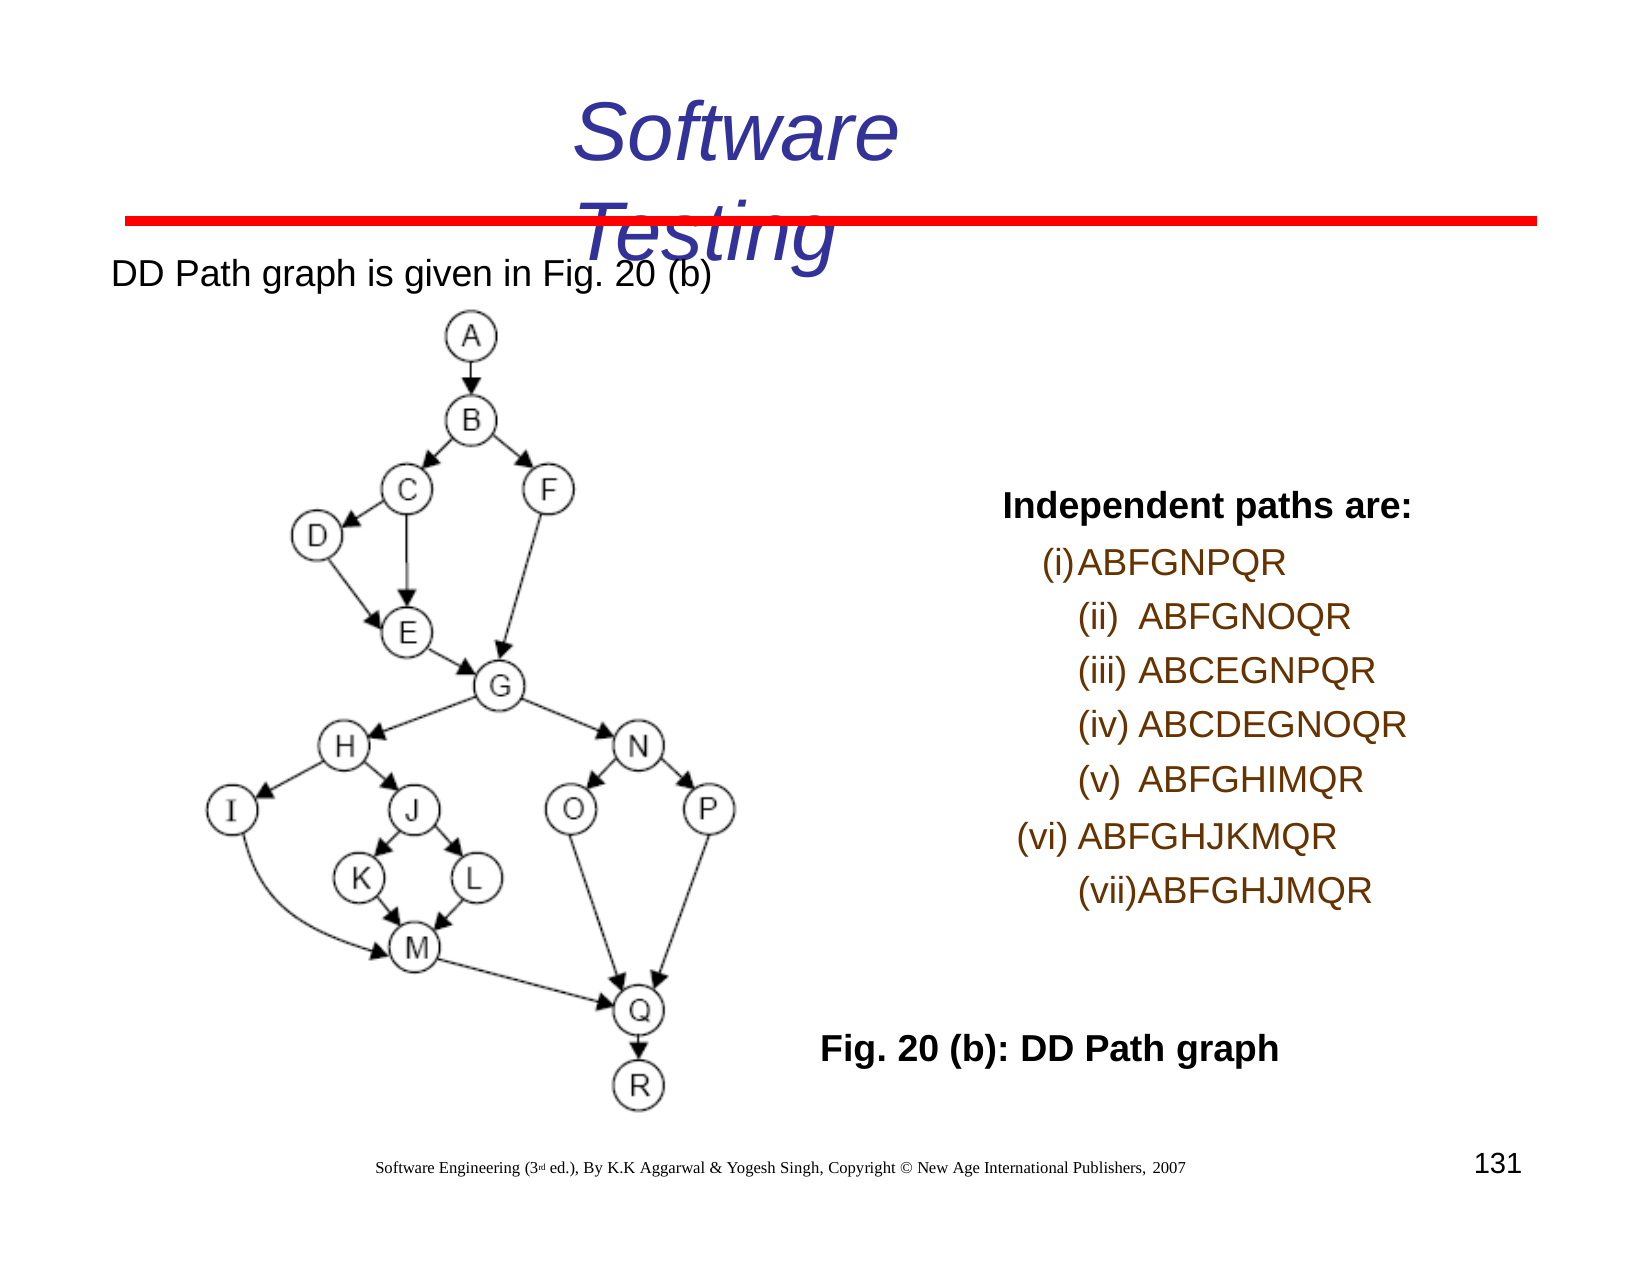

# Software Testing

DD Path graph is given in Fig. 20 (b)

Independent paths are:
ABFGNPQR
ABFGNOQR
ABCEGNPQR
ABCDEGNOQR
ABFGHIMQR
ABFGHJKMQR  (vii)ABFGHJMQR
Fig. 20 (b): DD Path graph
131
Software Engineering (3rd  ed.), By K.K Aggarwal & Yogesh Singh, Copyright © New Age International Publishers, 2007